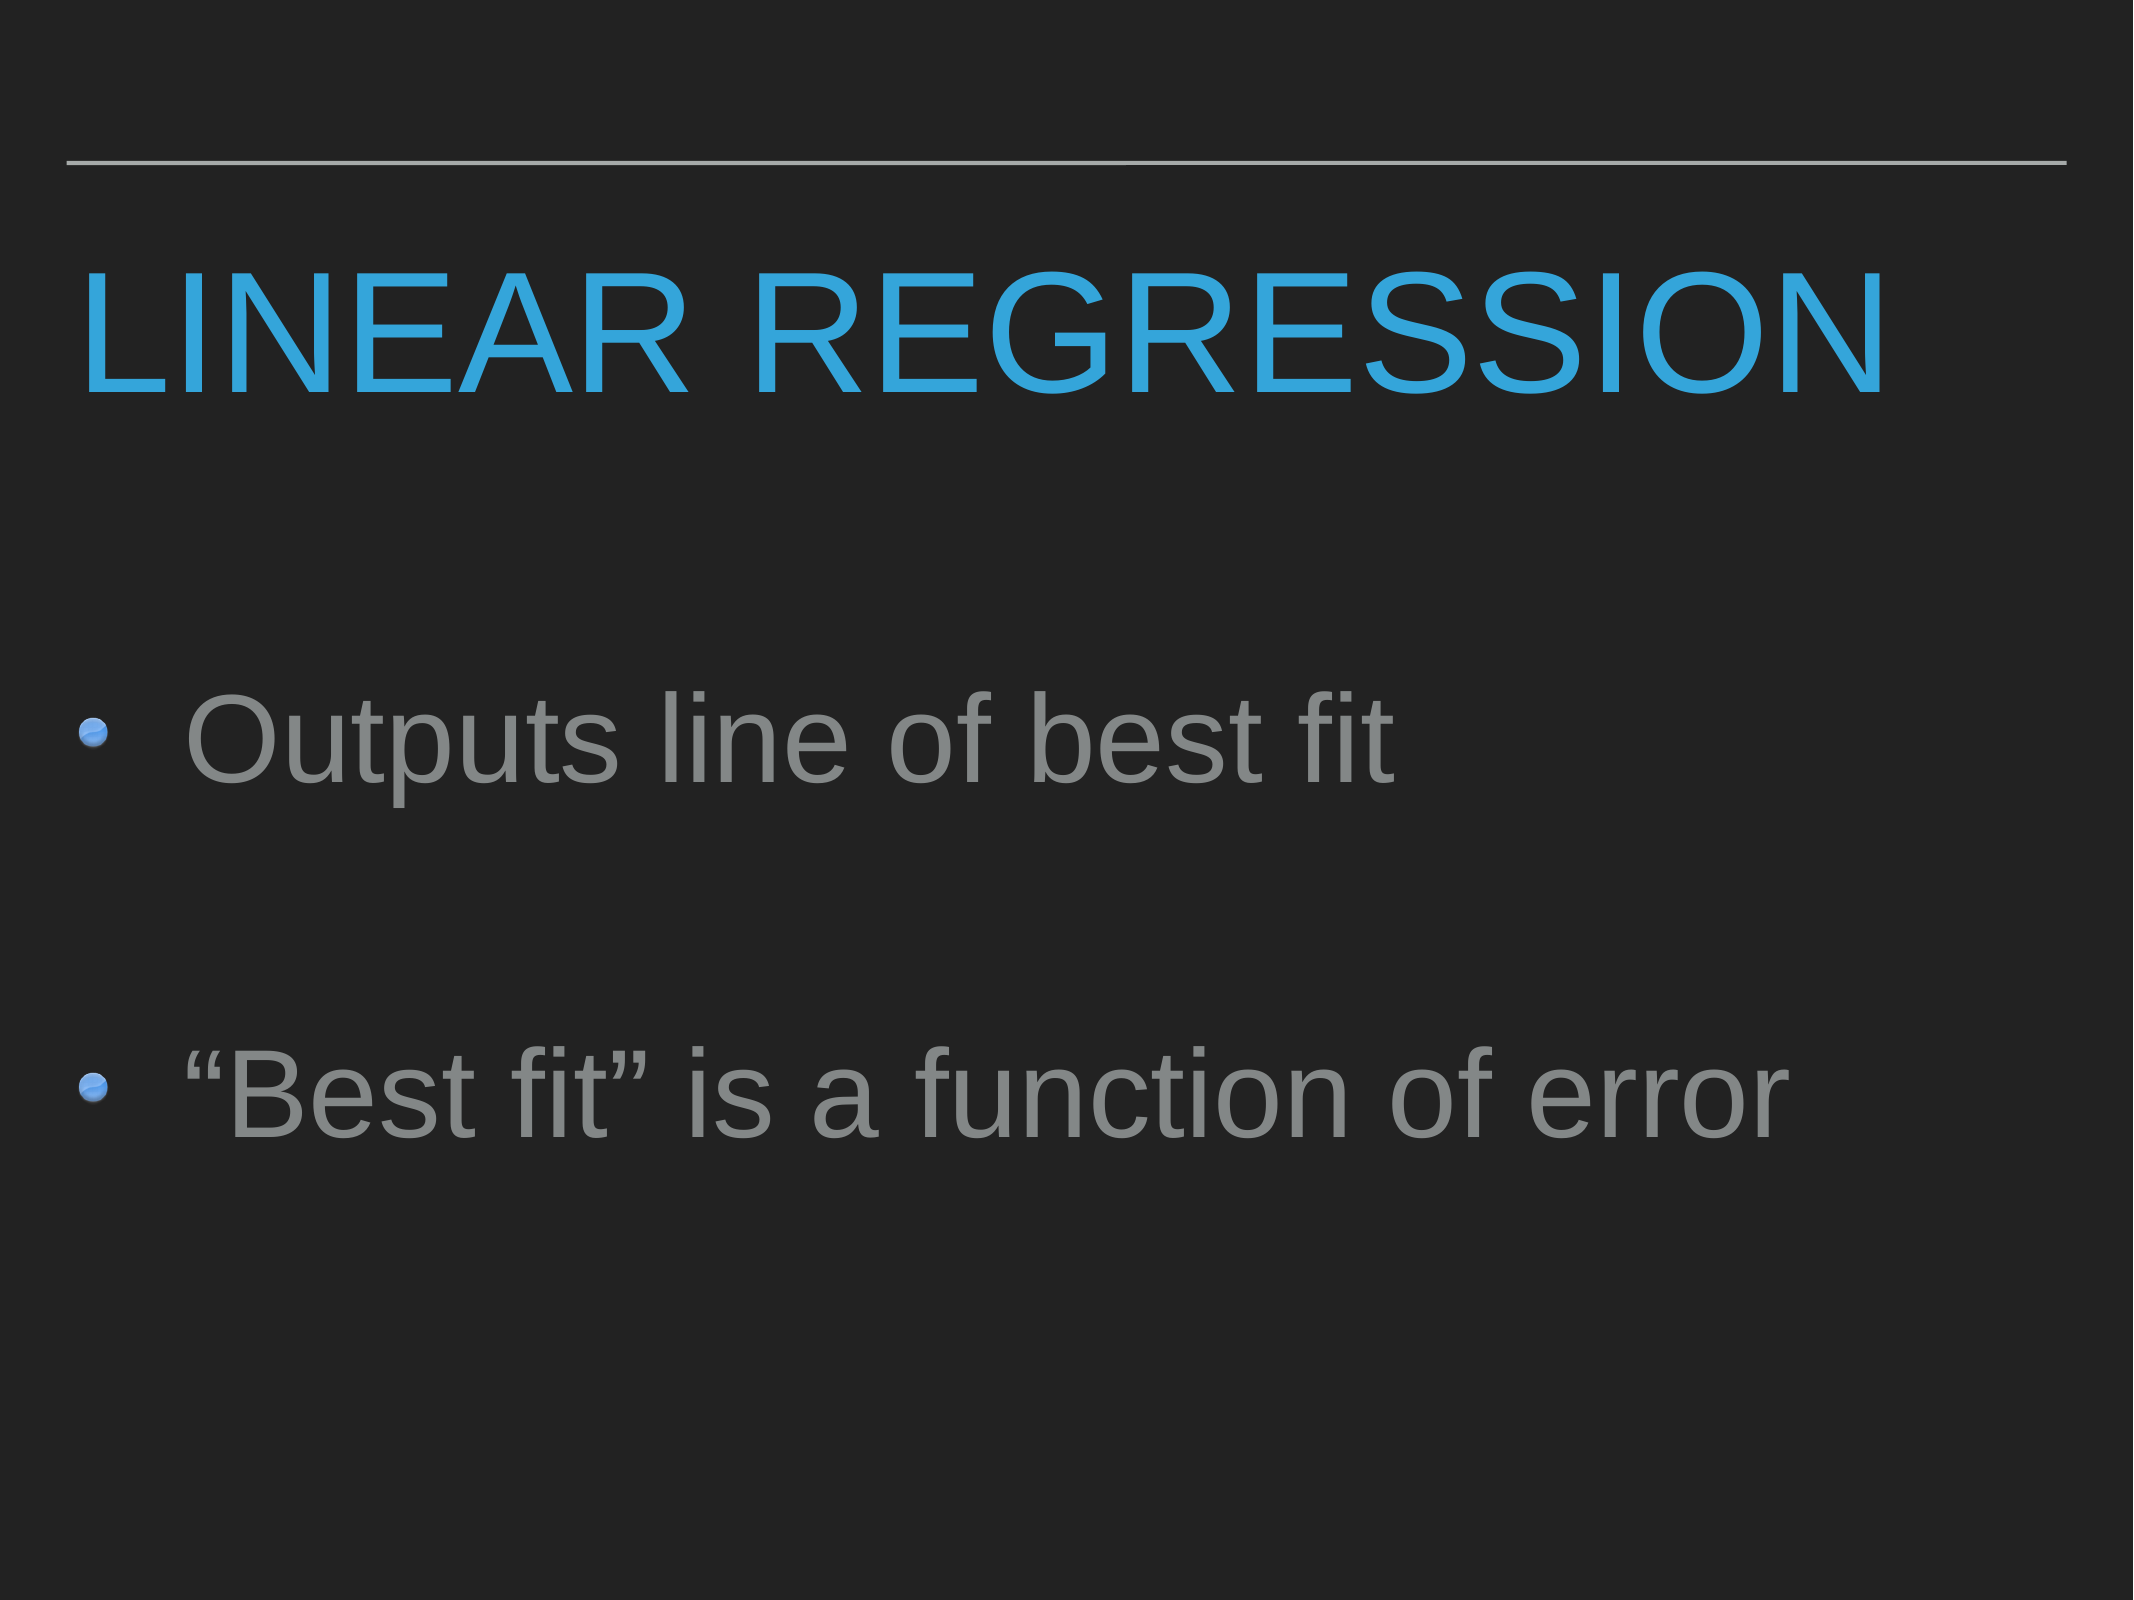

# Linear Regression
Outputs line of best fit
“Best fit” is a function of error